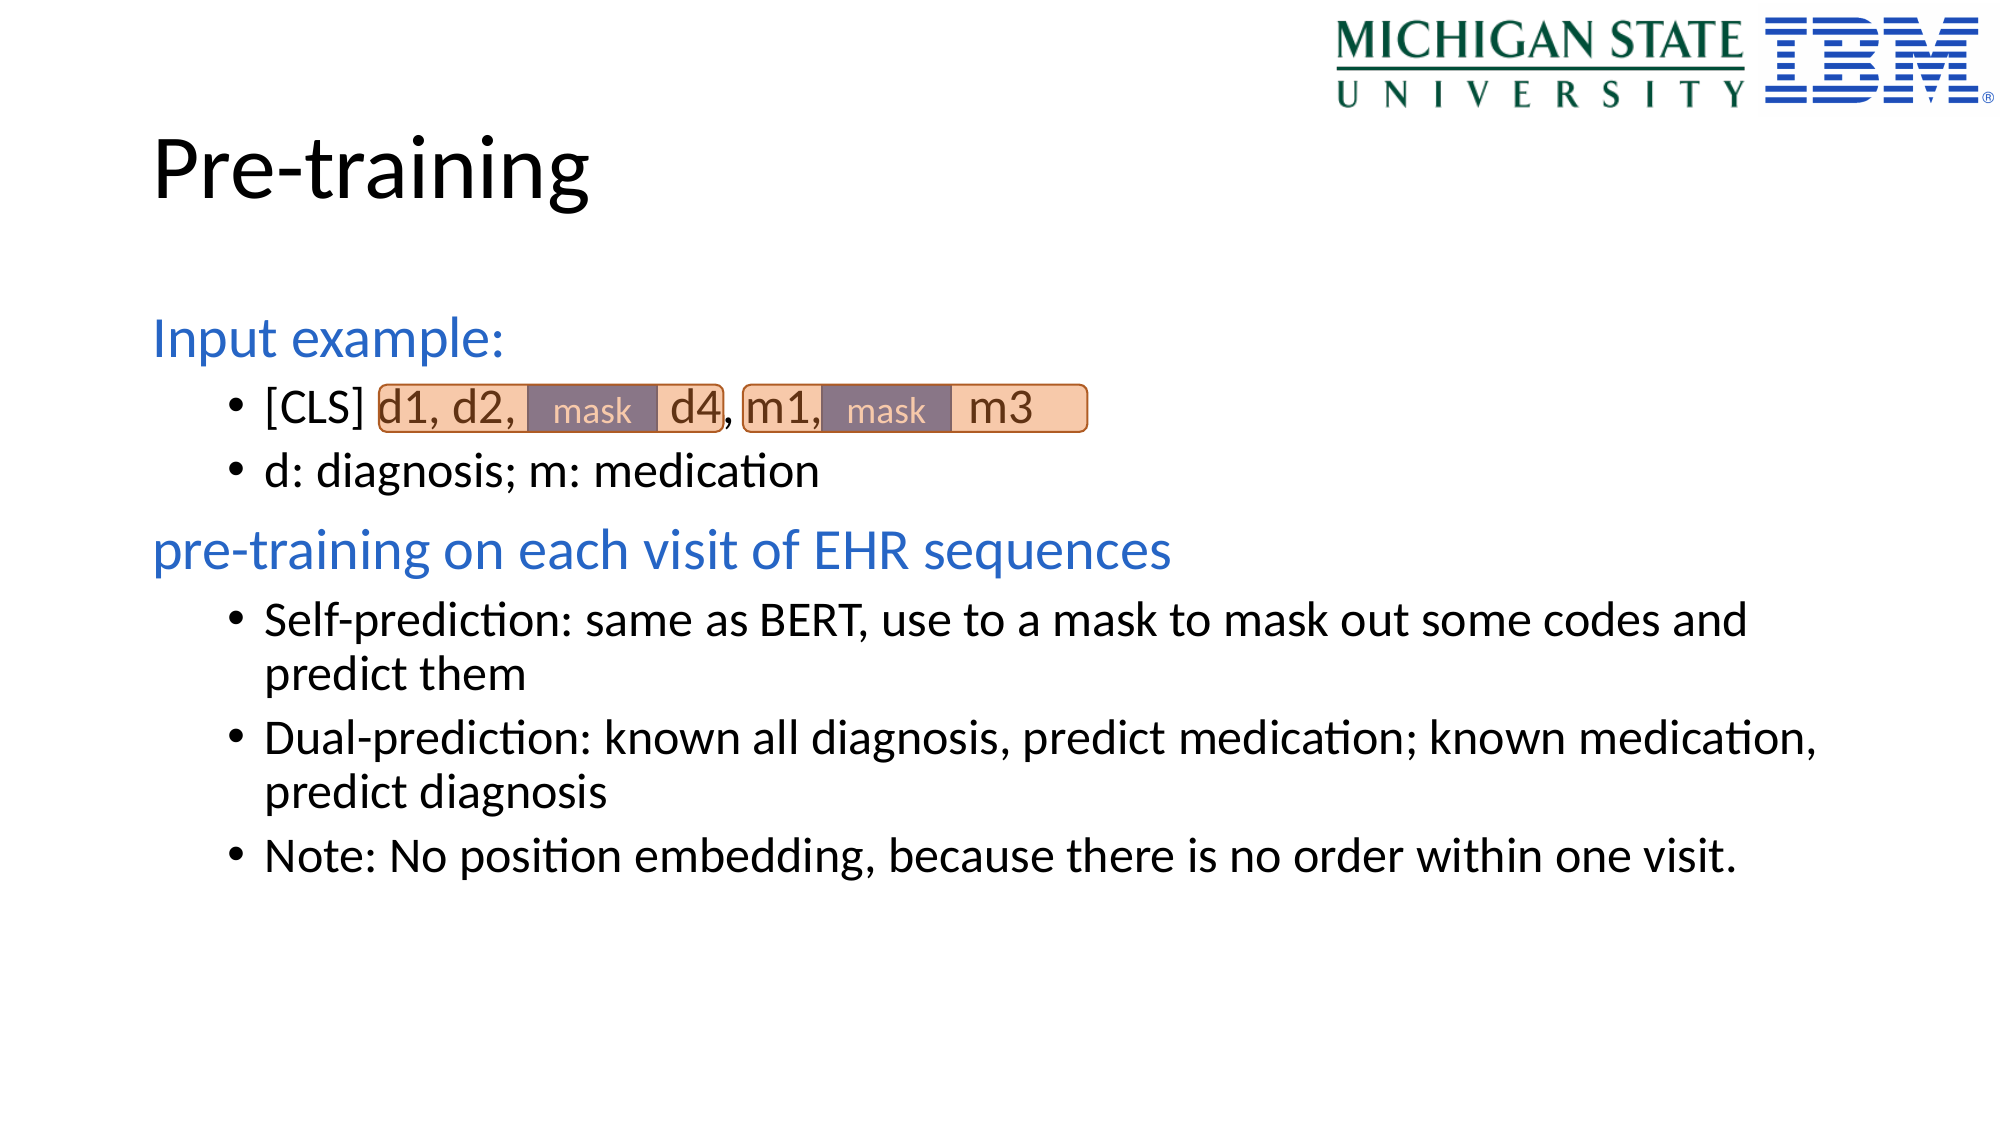

# Pre-training
Input example:
[CLS] d1, d2,    d3,    d4, m1,   m2,   m3
d: diagnosis; m: medication
pre-training on each visit of EHR sequences
Self-prediction: same as BERT, use to a mask to mask out some codes and predict them
Dual-prediction: known all diagnosis, predict medication; known medication, predict diagnosis
Note: No position embedding, because there is no order within one visit.

mask

mask